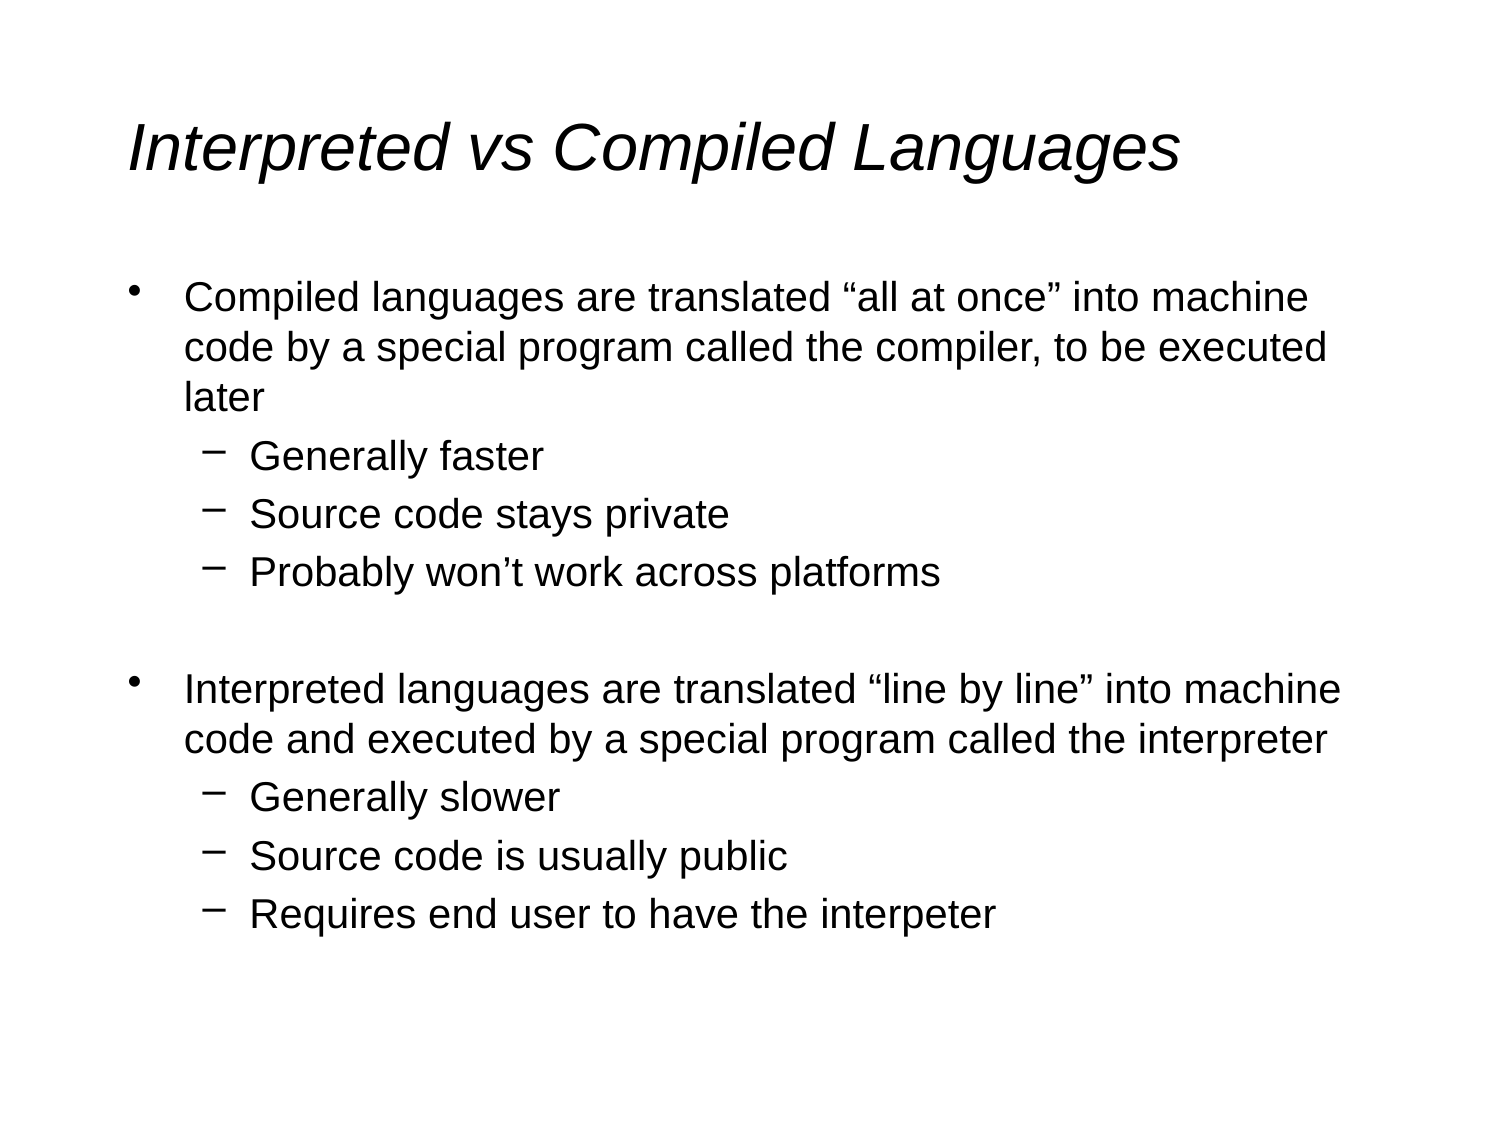

# Interpreted vs Compiled Languages
Compiled languages are translated “all at once” into machine code by a special program called the compiler, to be executed later
Generally faster
Source code stays private
Probably won’t work across platforms

Interpreted languages are translated “line by line” into machine code and executed by a special program called the interpreter
Generally slower
Source code is usually public
Requires end user to have the interpeter